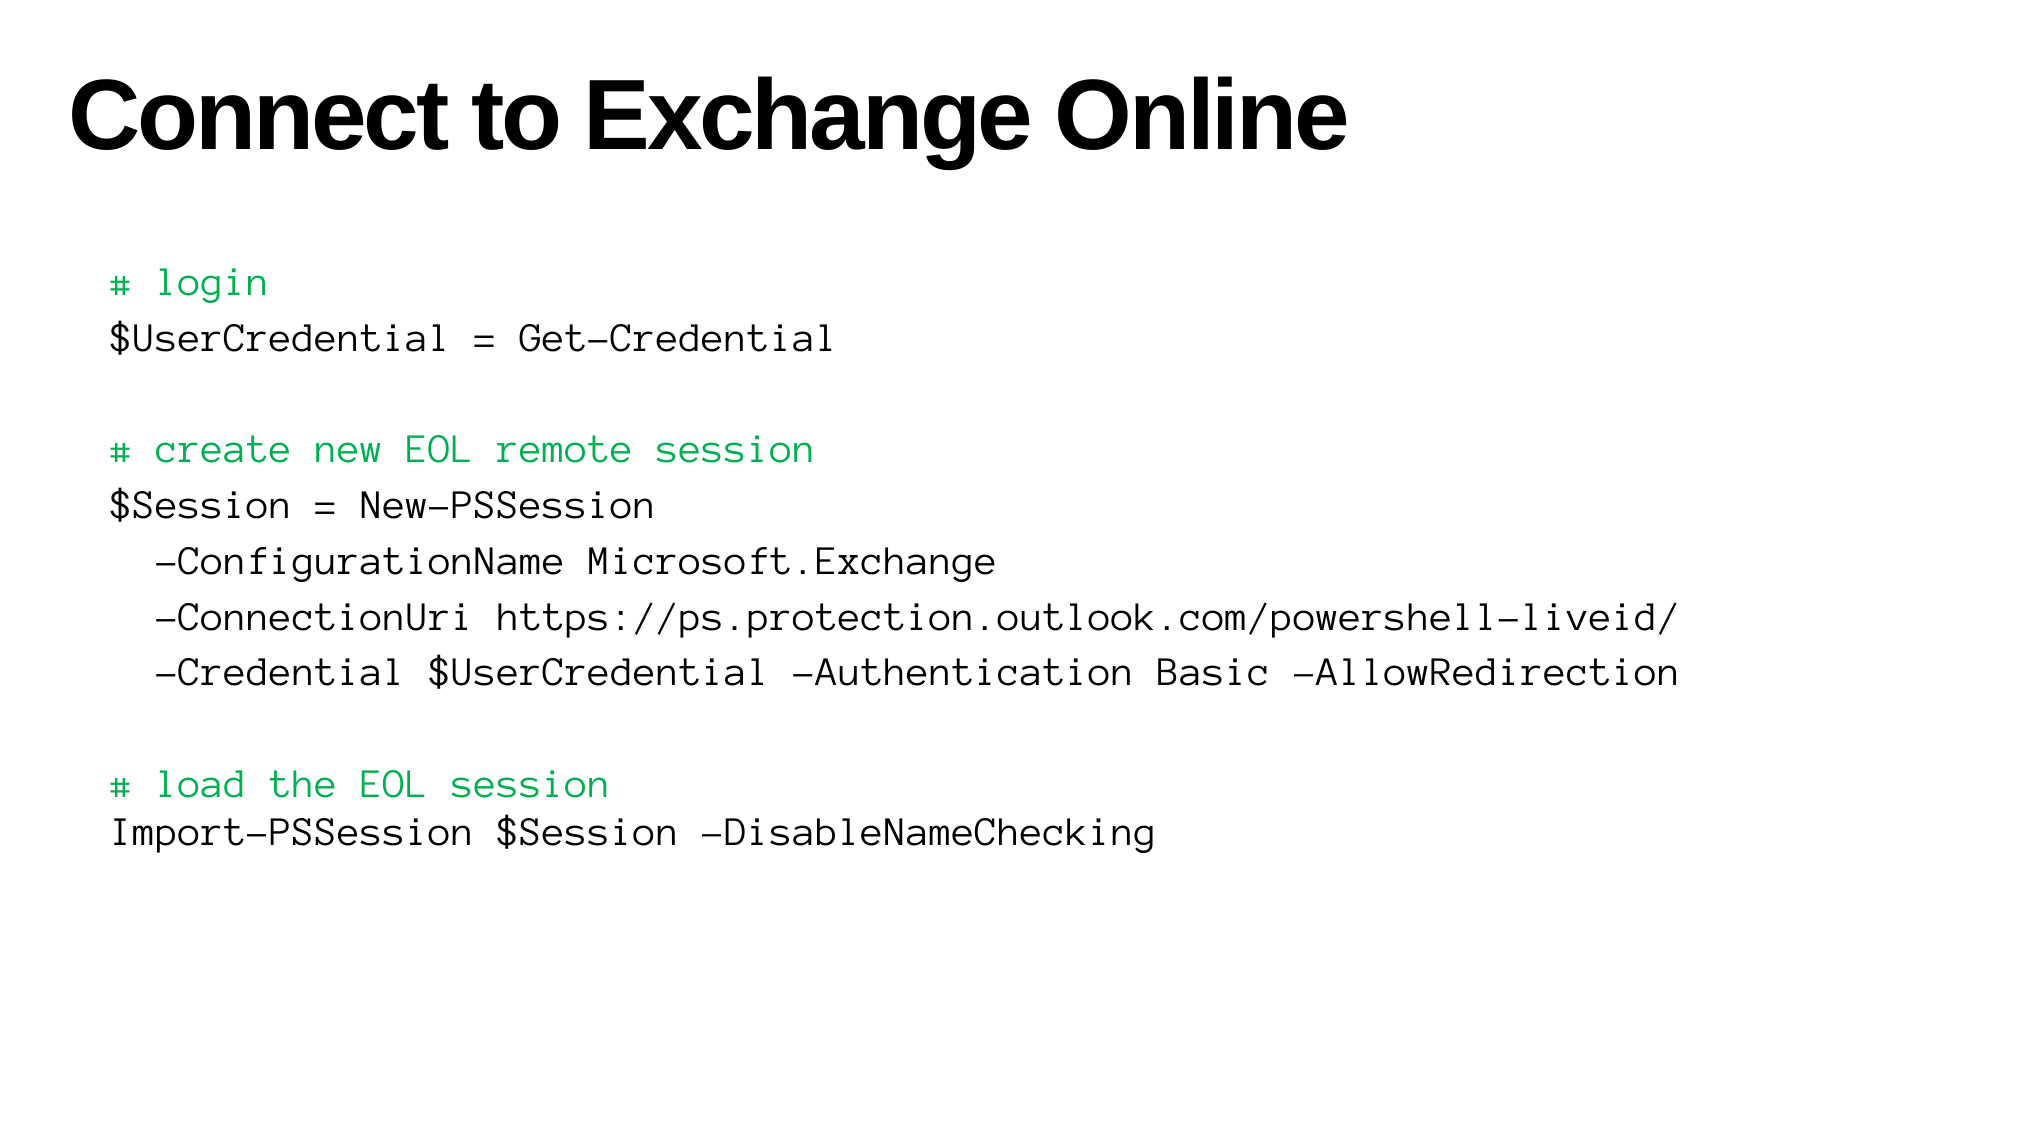

# Connect to Exchange Online
# login
$UserCredential = Get-Credential

# create new EOL remote session
$Session = New-PSSession
  -ConfigurationName Microsoft.Exchange
  -ConnectionUri https://ps.protection.outlook.com/powershell-liveid/
  -Credential $UserCredential -Authentication Basic –AllowRedirection

# load the EOL session Import-PSSession $Session –DisableNameChecking